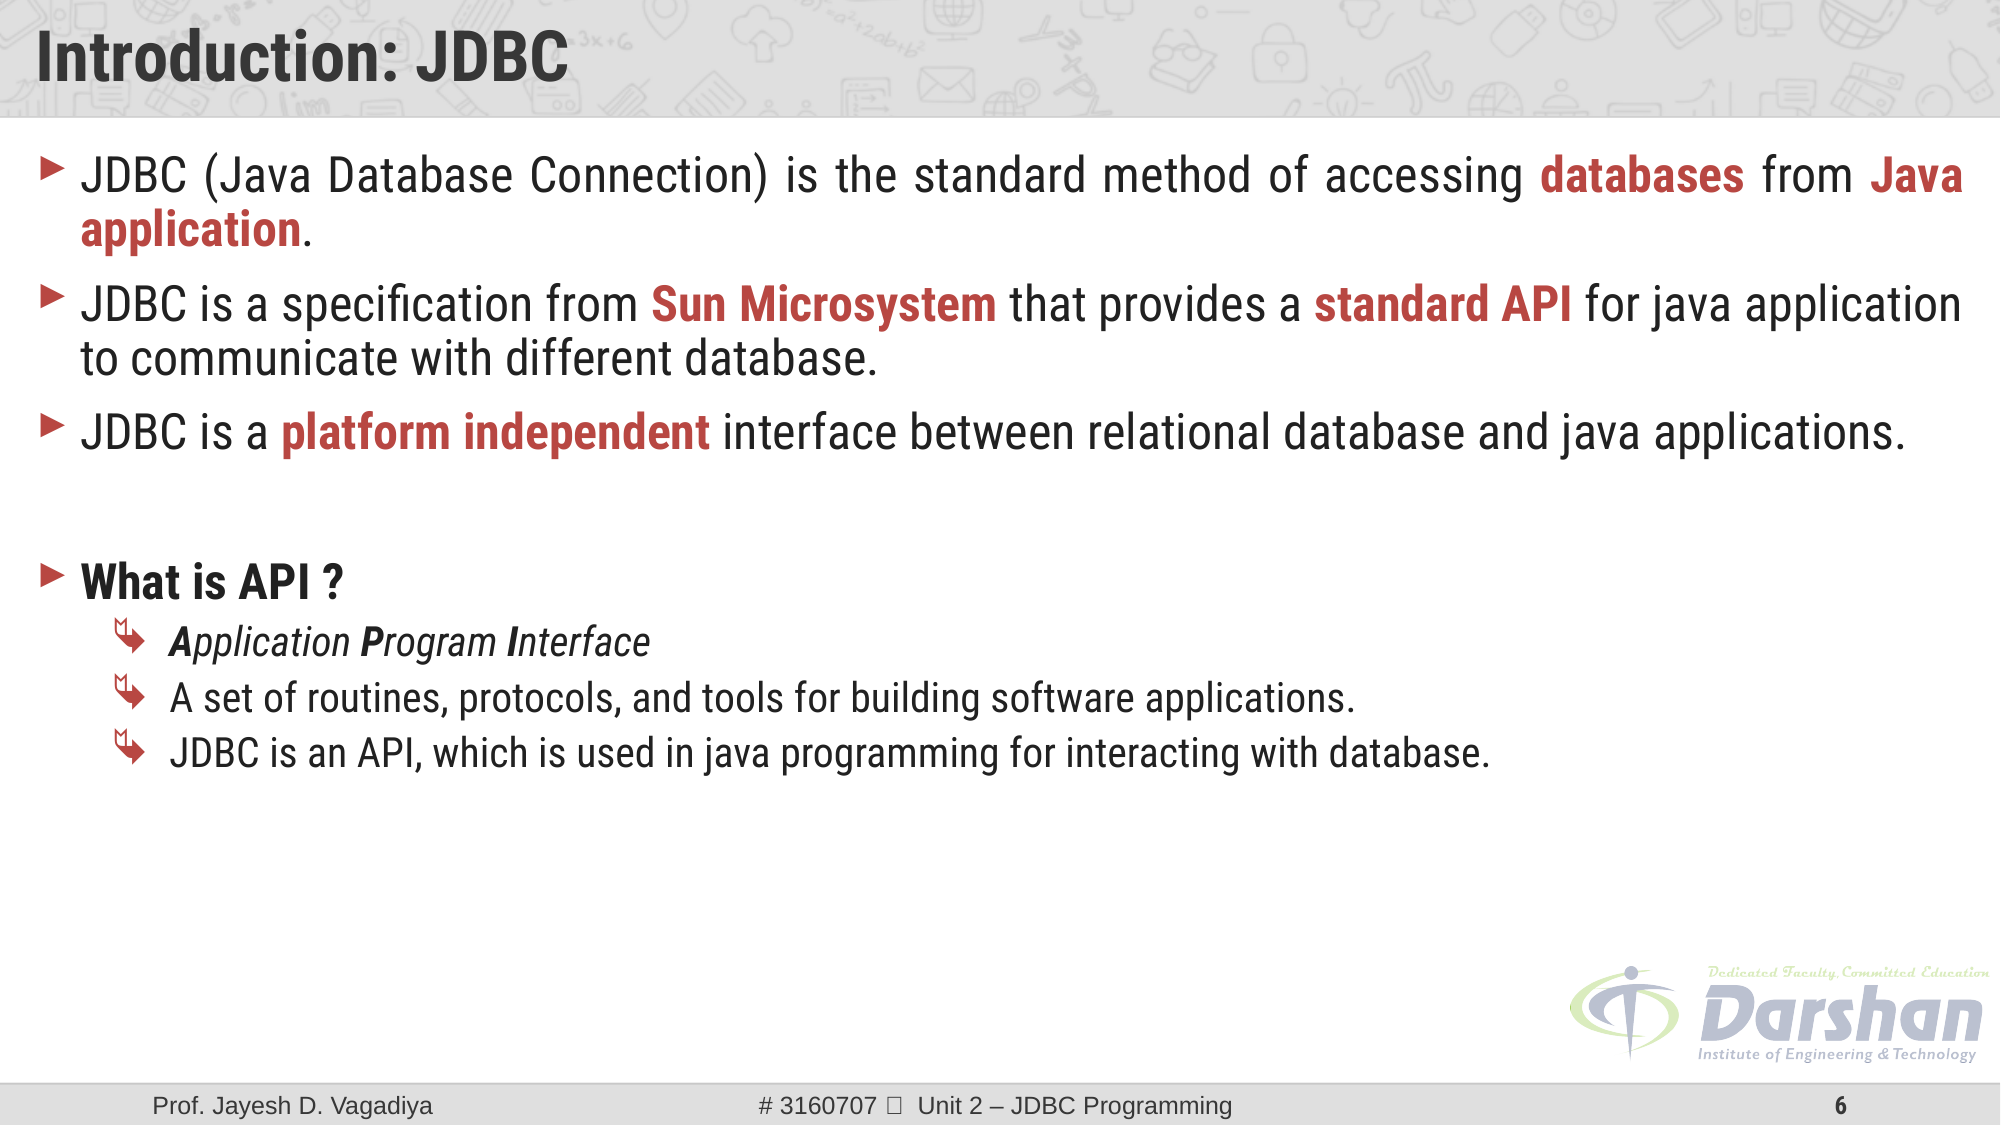

# Introduction: JDBC
JDBC (Java Database Connection) is the standard method of accessing databases from Java application.
JDBC is a specification from Sun Microsystem that provides a standard API for java application to communicate with different database.
JDBC is a platform independent interface between relational database and java applications.

What is API ?
Application Program Interface
A set of routines, protocols, and tools for building software applications.
JDBC is an API, which is used in java programming for interacting with database.